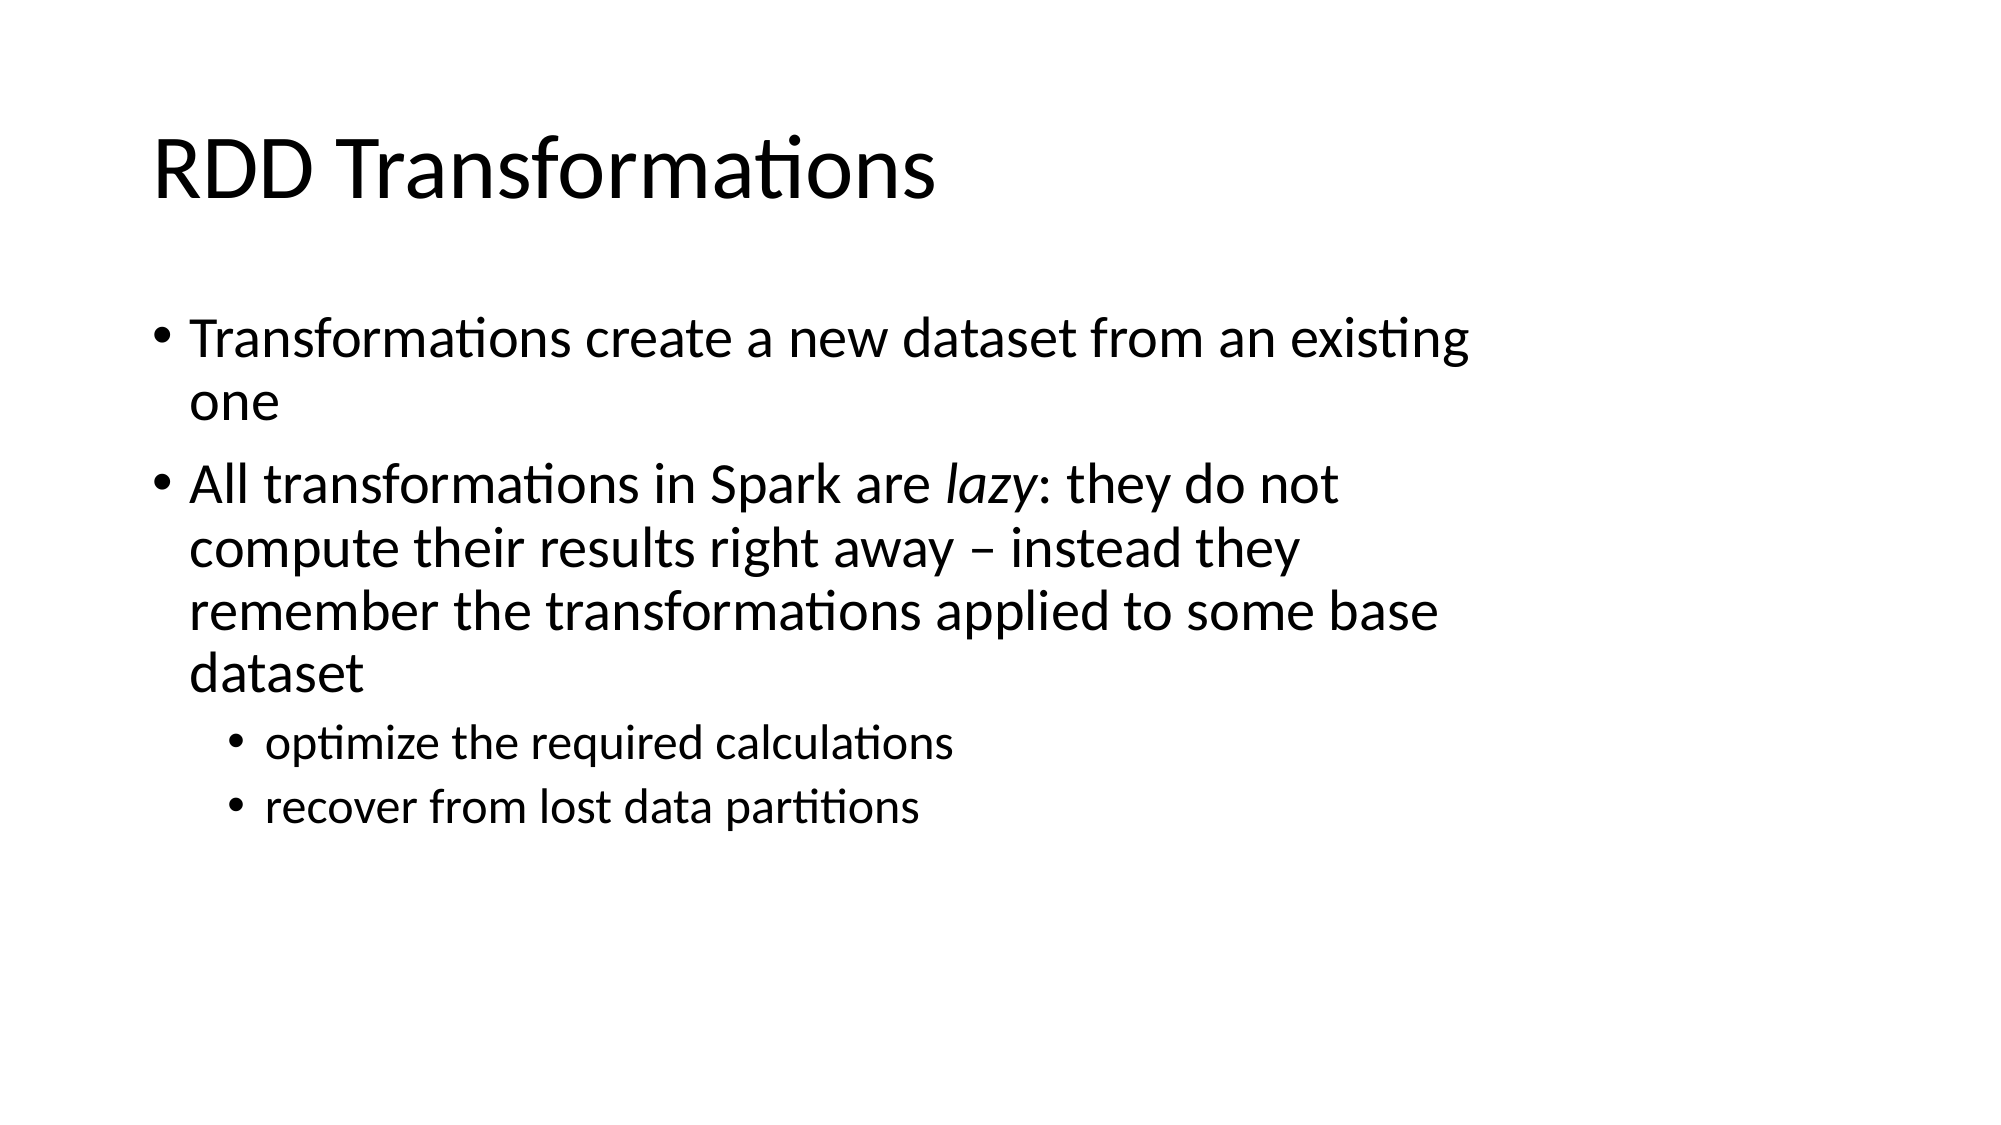

# RDD Transformations
Transformations create a new dataset from an existing
one
All transformations in Spark are lazy: they do not
compute their results right away – instead they
remember the transformations applied to some base
dataset
optimize the required calculations
recover from lost data partitions